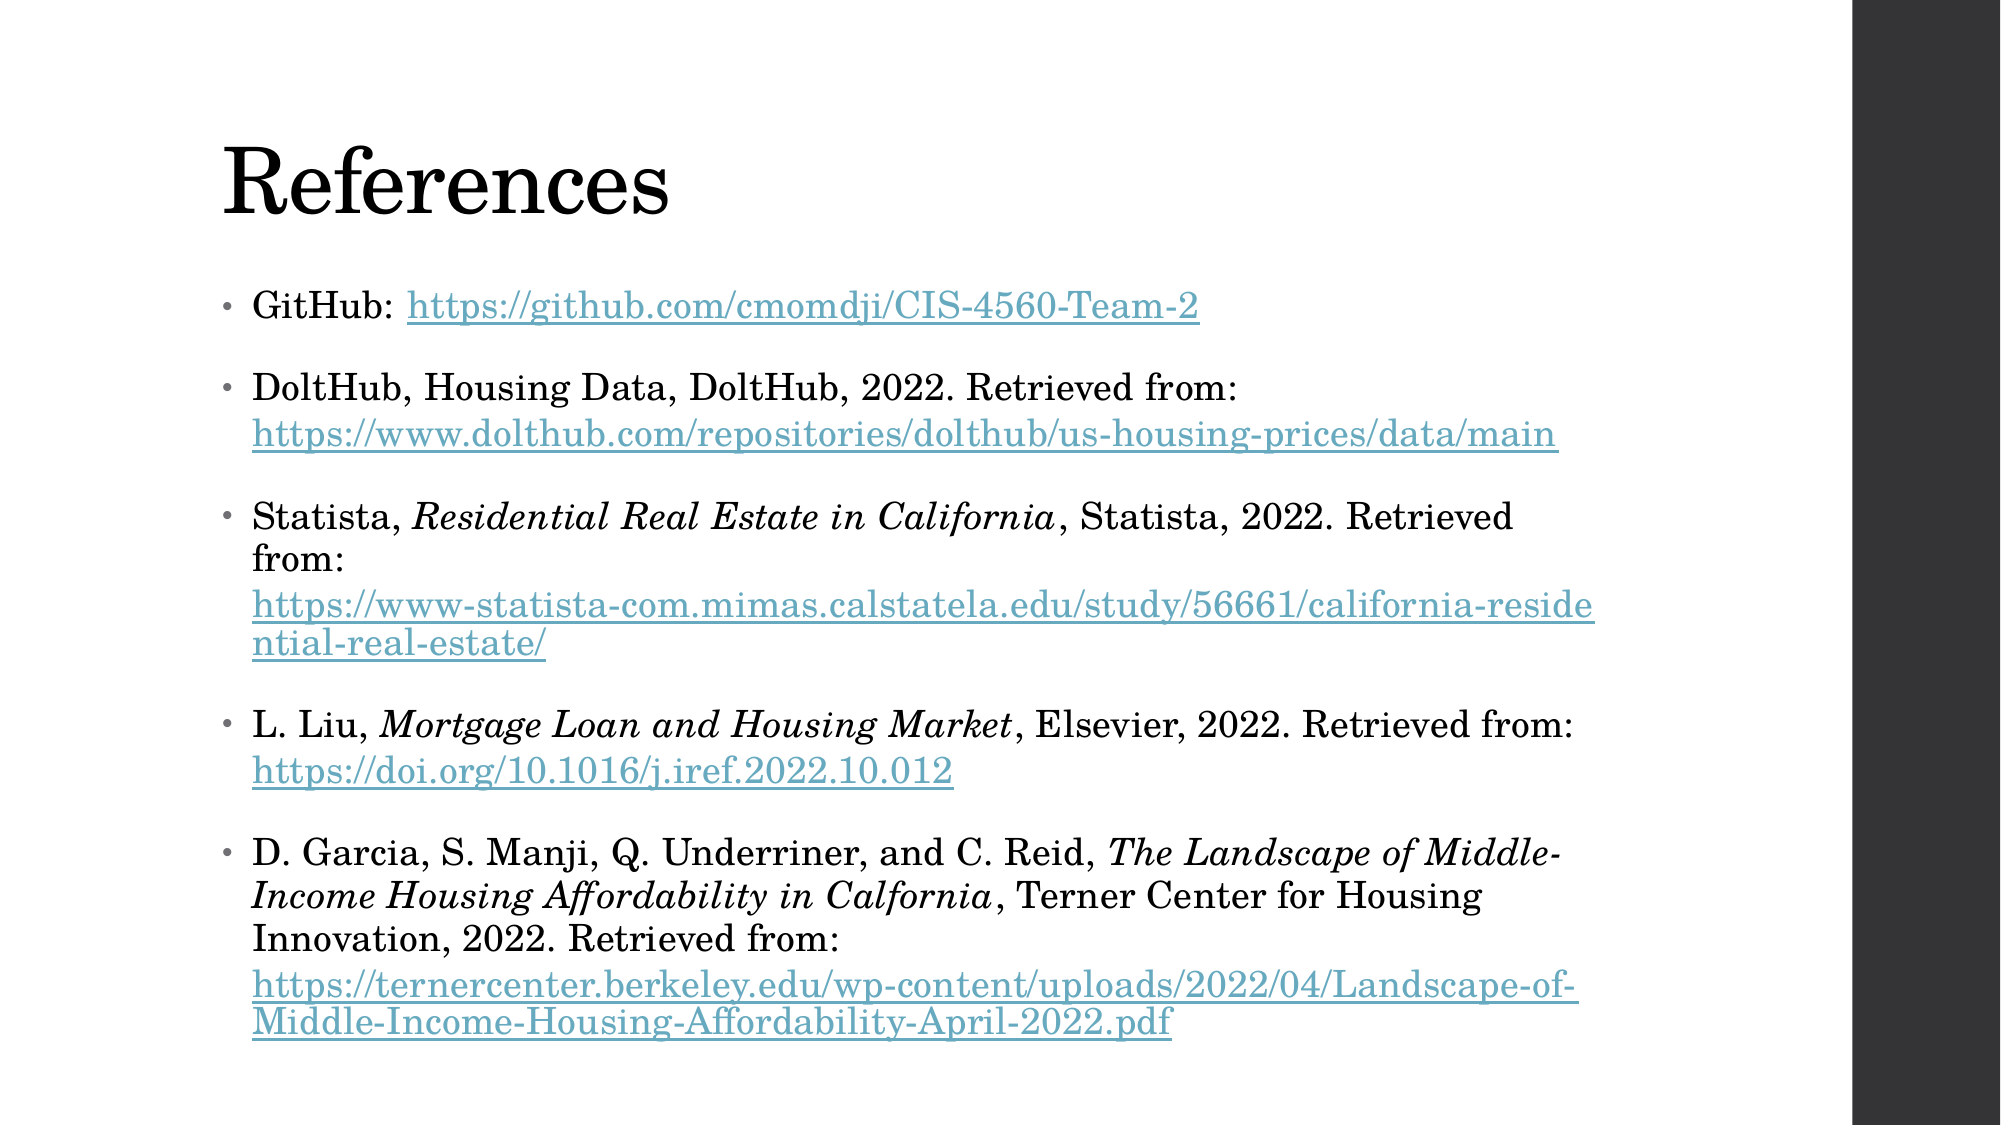

# References
GitHub: https://github.com/cmomdji/CIS-4560-Team-2
DoltHub, Housing Data, DoltHub, 2022. Retrieved from: https://www.dolthub.com/repositories/dolthub/us-housing-prices/data/main
Statista, Residential Real Estate in California, Statista, 2022. Retrieved from: https://www-statista-com.mimas.calstatela.edu/study/56661/california-residential-real-estate/
L. Liu, Mortgage Loan and Housing Market, Elsevier, 2022. Retrieved from: https://doi.org/10.1016/j.iref.2022.10.012
D. Garcia, S. Manji, Q. Underriner, and C. Reid, The Landscape of Middle-Income Housing Affordability in Calfornia, Terner Center for Housing Innovation, 2022. Retrieved from: https://ternercenter.berkeley.edu/wp-content/uploads/2022/04/Landscape-of-Middle-Income-Housing-Affordability-April-2022.pdf